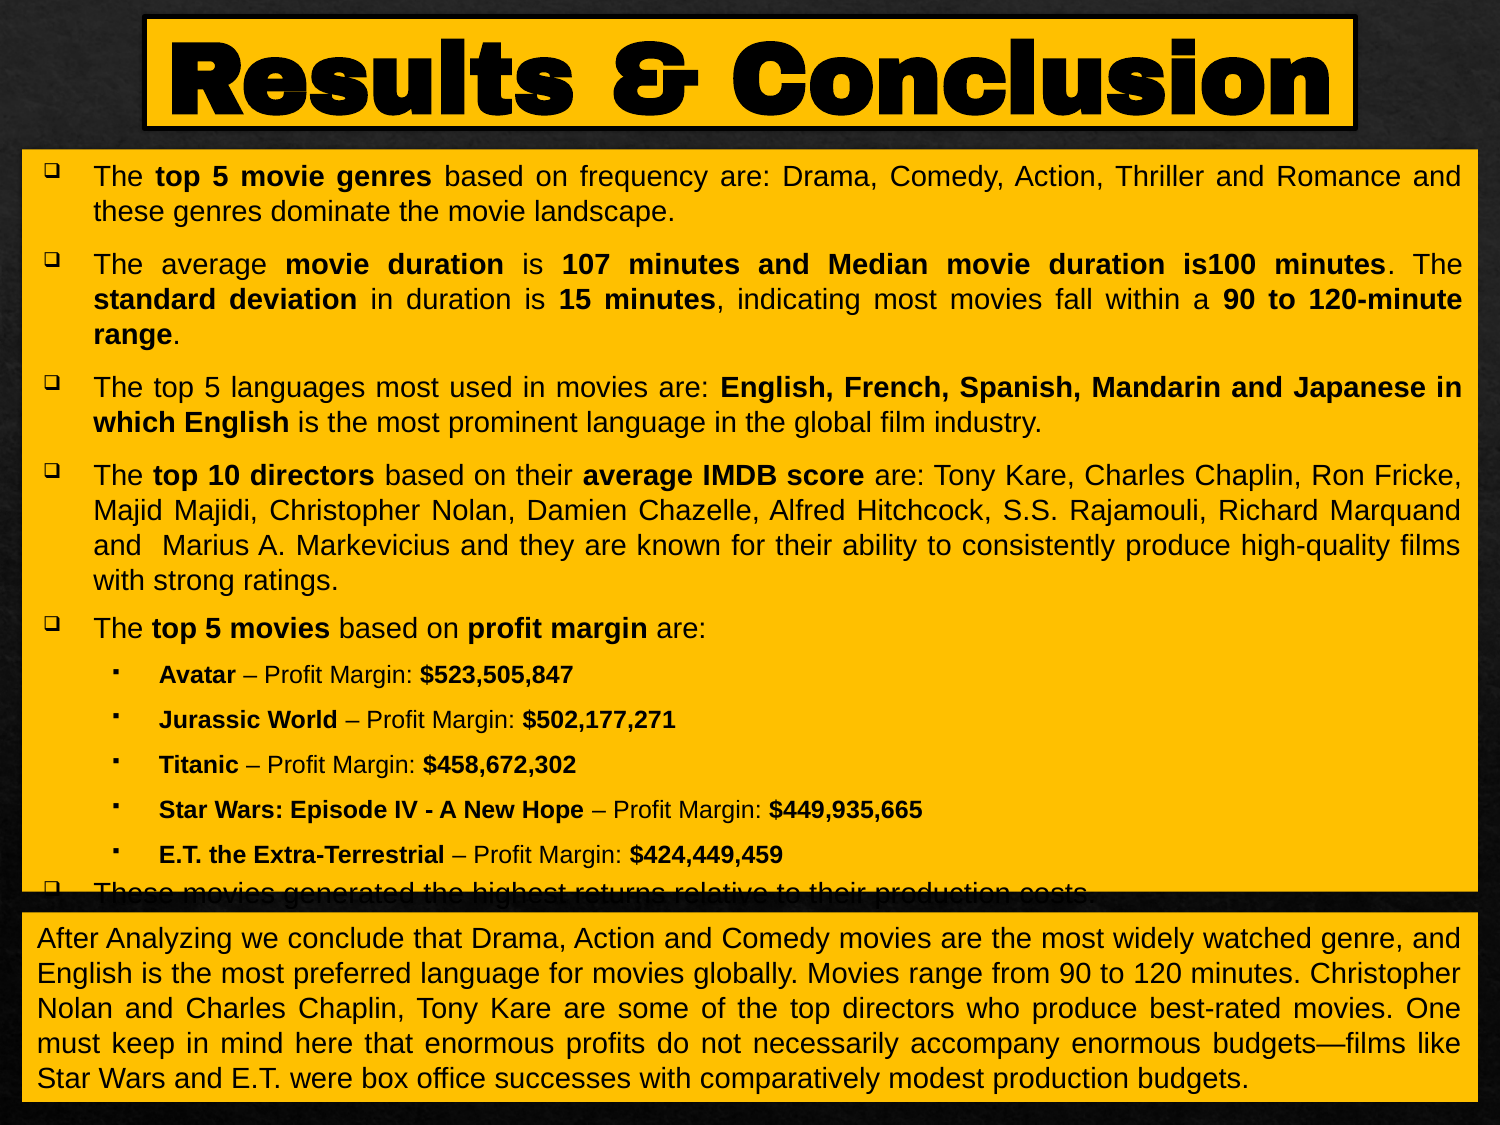

# Results & Conclusion
The top 5 movie genres based on frequency are: Drama, Comedy, Action, Thriller and Romance and these genres dominate the movie landscape.
The average movie duration is 107 minutes and Median movie duration is100 minutes. The standard deviation in duration is 15 minutes, indicating most movies fall within a 90 to 120-minute range.
The top 5 languages most used in movies are: English, French, Spanish, Mandarin and Japanese in which English is the most prominent language in the global film industry.
The top 10 directors based on their average IMDB score are: Tony Kare, Charles Chaplin, Ron Fricke, Majid Majidi, Christopher Nolan, Damien Chazelle, Alfred Hitchcock, S.S. Rajamouli, Richard Marquand and  Marius A. Markevicius and they are known for their ability to consistently produce high-quality films with strong ratings.
The top 5 movies based on profit margin are:
Avatar – Profit Margin: $523,505,847
Jurassic World – Profit Margin: $502,177,271
Titanic – Profit Margin: $458,672,302
Star Wars: Episode IV - A New Hope – Profit Margin: $449,935,665
E.T. the Extra-Terrestrial – Profit Margin: $424,449,459
These movies generated the highest returns relative to their production costs.
After Analyzing we conclude that Drama, Action and Comedy movies are the most widely watched genre, and English is the most preferred language for movies globally. Movies range from 90 to 120 minutes. Christopher Nolan and Charles Chaplin, Tony Kare are some of the top directors who produce best-rated movies. One must keep in mind here that enormous profits do not necessarily accompany enormous budgets—films like Star Wars and E.T. were box office successes with comparatively modest production budgets.